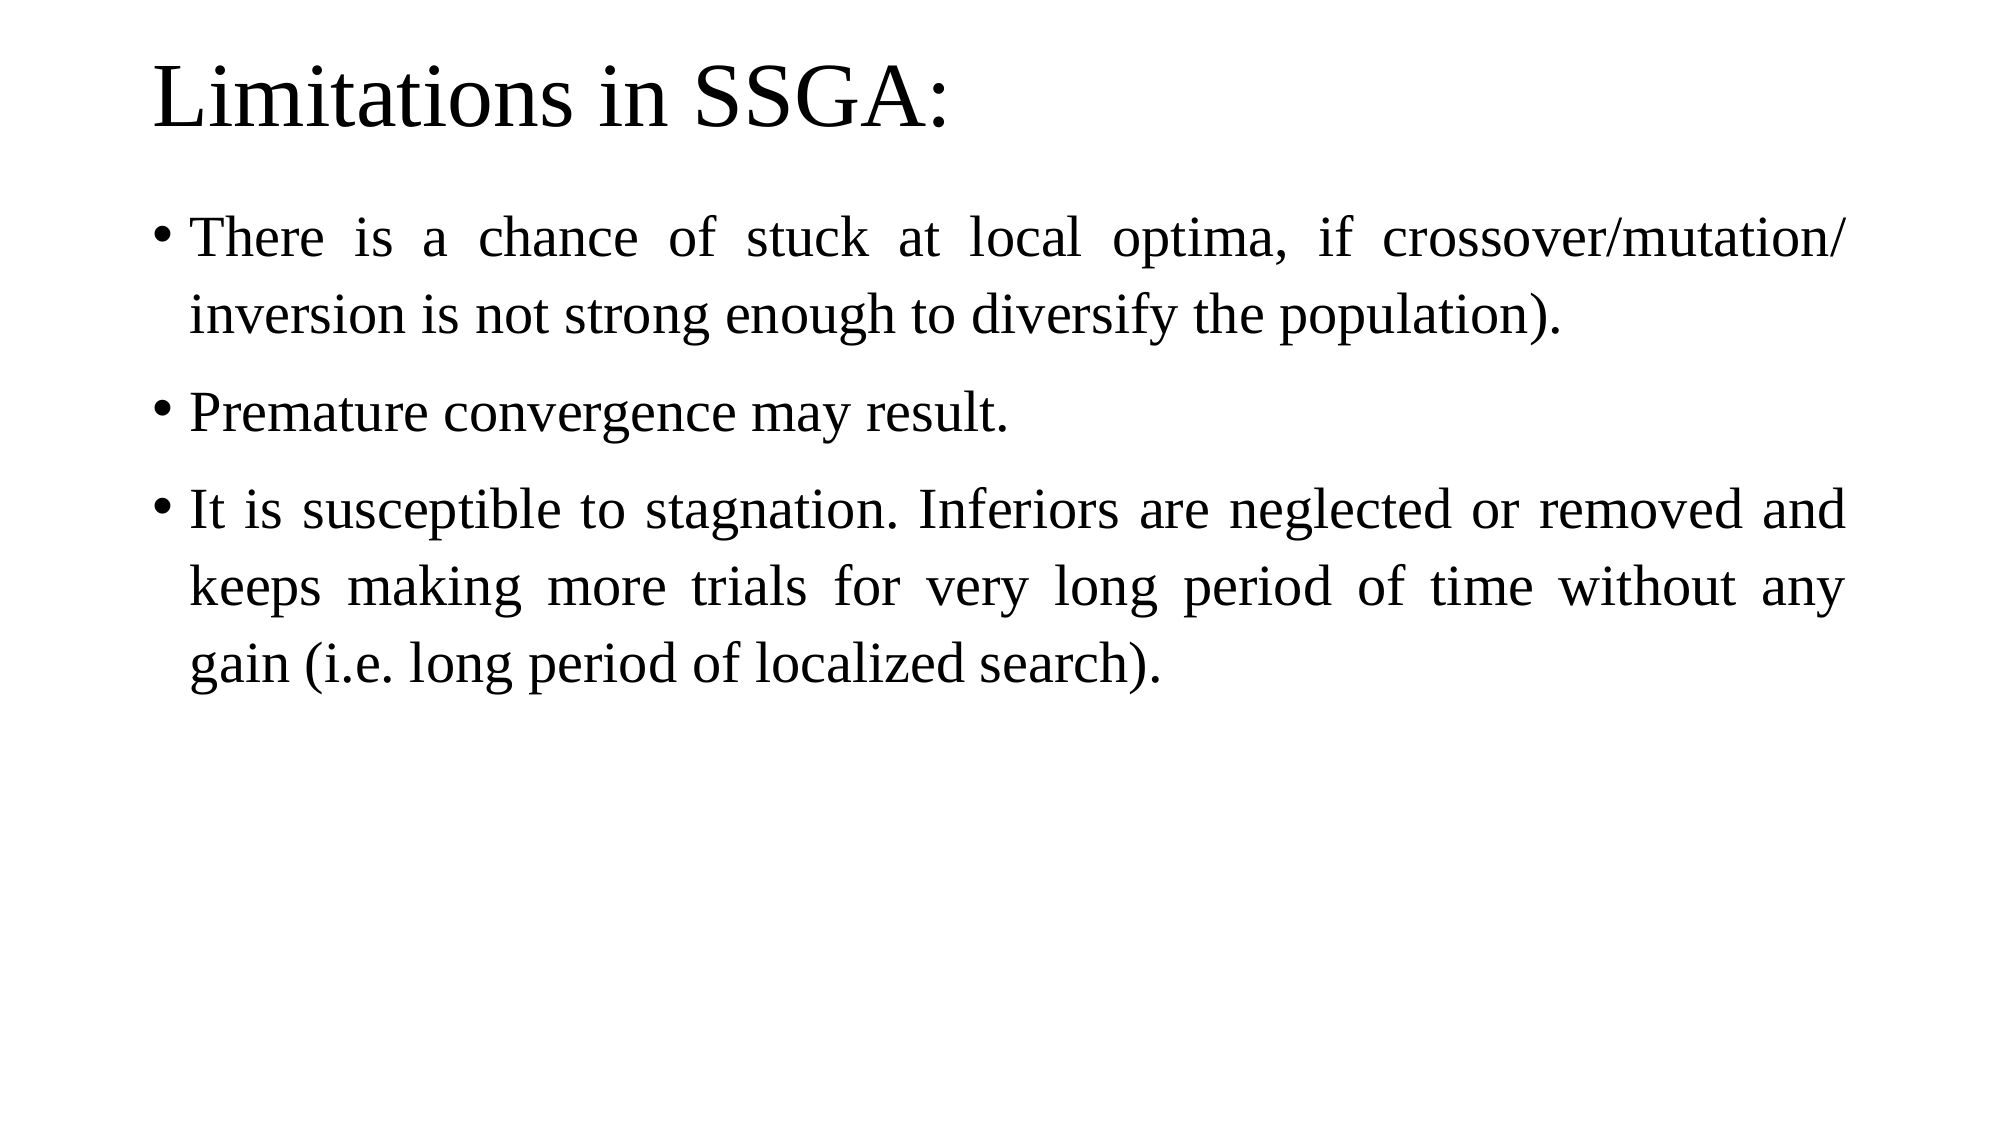

# Limitations in SSGA:
There is a chance of stuck at local optima, if crossover/mutation/ inversion is not strong enough to diversify the population).
Premature convergence may result.
It is susceptible to stagnation. Inferiors are neglected or removed and keeps making more trials for very long period of time without any gain (i.e. long period of localized search).